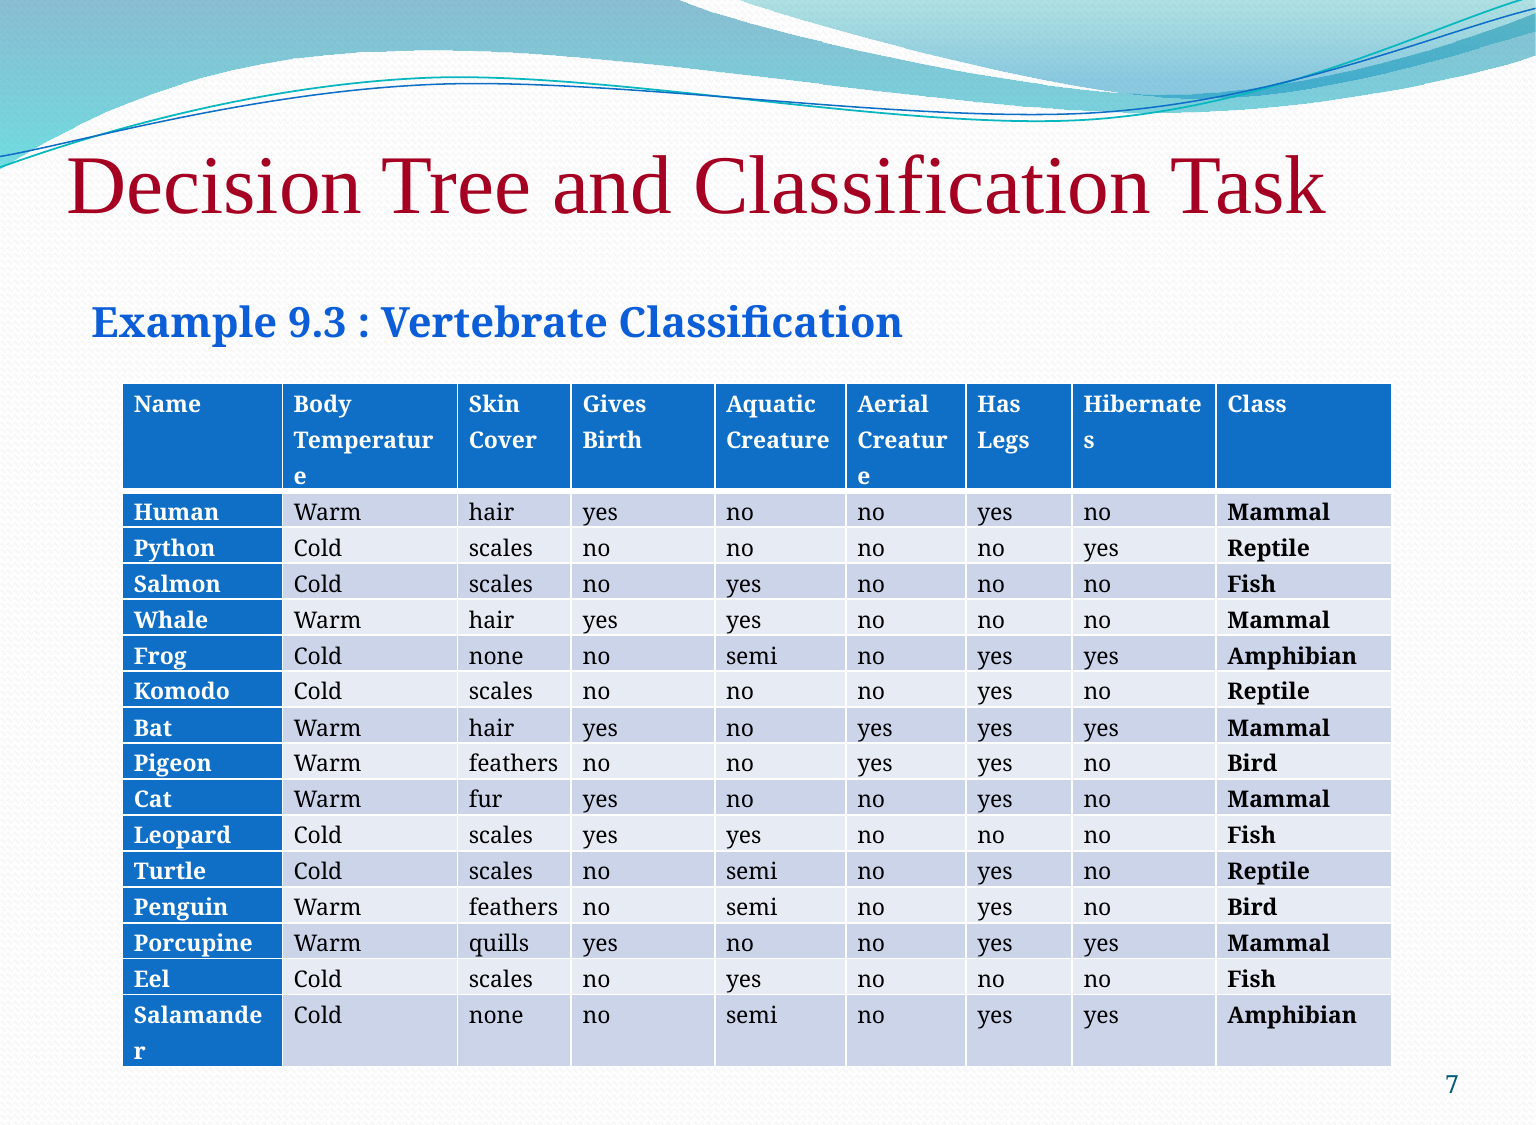

# Decision Tree and Classification Task
Example 9.3 : Vertebrate Classification

   What are the class label of Dragon and Shark?

| Name | Body Temperature | Skin Cover | Gives Birth | Aquatic Creature | Aerial Creature | Has Legs | Hibernates | Class |
| --- | --- | --- | --- | --- | --- | --- | --- | --- |
| Human | Warm | hair | yes | no | no | yes | no | Mammal |
| Python | Cold | scales | no | no | no | no | yes | Reptile |
| Salmon | Cold | scales | no | yes | no | no | no | Fish |
| Whale | Warm | hair | yes | yes | no | no | no | Mammal |
| Frog | Cold | none | no | semi | no | yes | yes | Amphibian |
| Komodo | Cold | scales | no | no | no | yes | no | Reptile |
| Bat | Warm | hair | yes | no | yes | yes | yes | Mammal |
| Pigeon | Warm | feathers | no | no | yes | yes | no | Bird |
| Cat | Warm | fur | yes | no | no | yes | no | Mammal |
| Leopard | Cold | scales | yes | yes | no | no | no | Fish |
| Turtle | Cold | scales | no | semi | no | yes | no | Reptile |
| Penguin | Warm | feathers | no | semi | no | yes | no | Bird |
| Porcupine | Warm | quills | yes | no | no | yes | yes | Mammal |
| Eel | Cold | scales | no | yes | no | no | no | Fish |
| Salamander | Cold | none | no | semi | no | yes | yes | Amphibian |

7